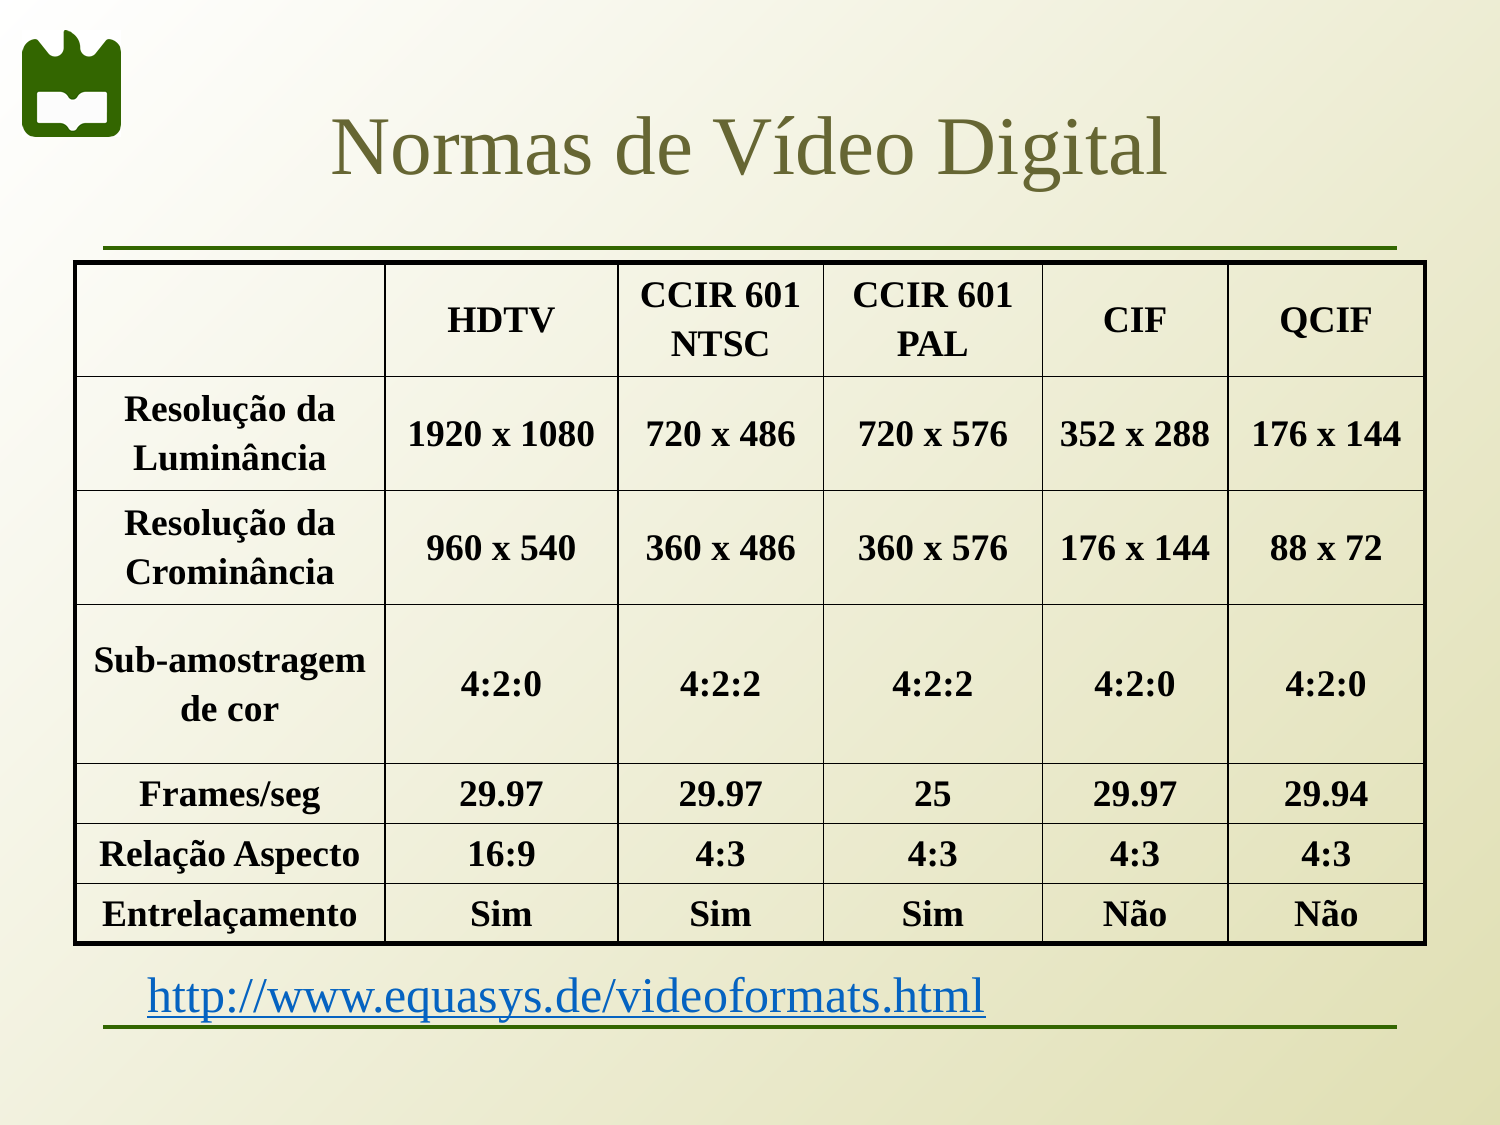

# Normas de Vídeo Digital
|  | HDTV | CCIR 601 NTSC | CCIR 601 PAL | CIF | QCIF |
| --- | --- | --- | --- | --- | --- |
| Resolução da Luminância | 1920 x 1080 | 720 x 486 | 720 x 576 | 352 x 288 | 176 x 144 |
| Resolução da Crominância | 960 x 540 | 360 x 486 | 360 x 576 | 176 x 144 | 88 x 72 |
| Sub-amostragem de cor | 4:2:0 | 4:2:2 | 4:2:2 | 4:2:0 | 4:2:0 |
| Frames/seg | 29.97 | 29.97 | 25 | 29.97 | 29.94 |
| Relação Aspecto | 16:9 | 4:3 | 4:3 | 4:3 | 4:3 |
| Entrelaçamento | Sim | Sim | Sim | Não | Não |
http://www.equasys.de/videoformats.html